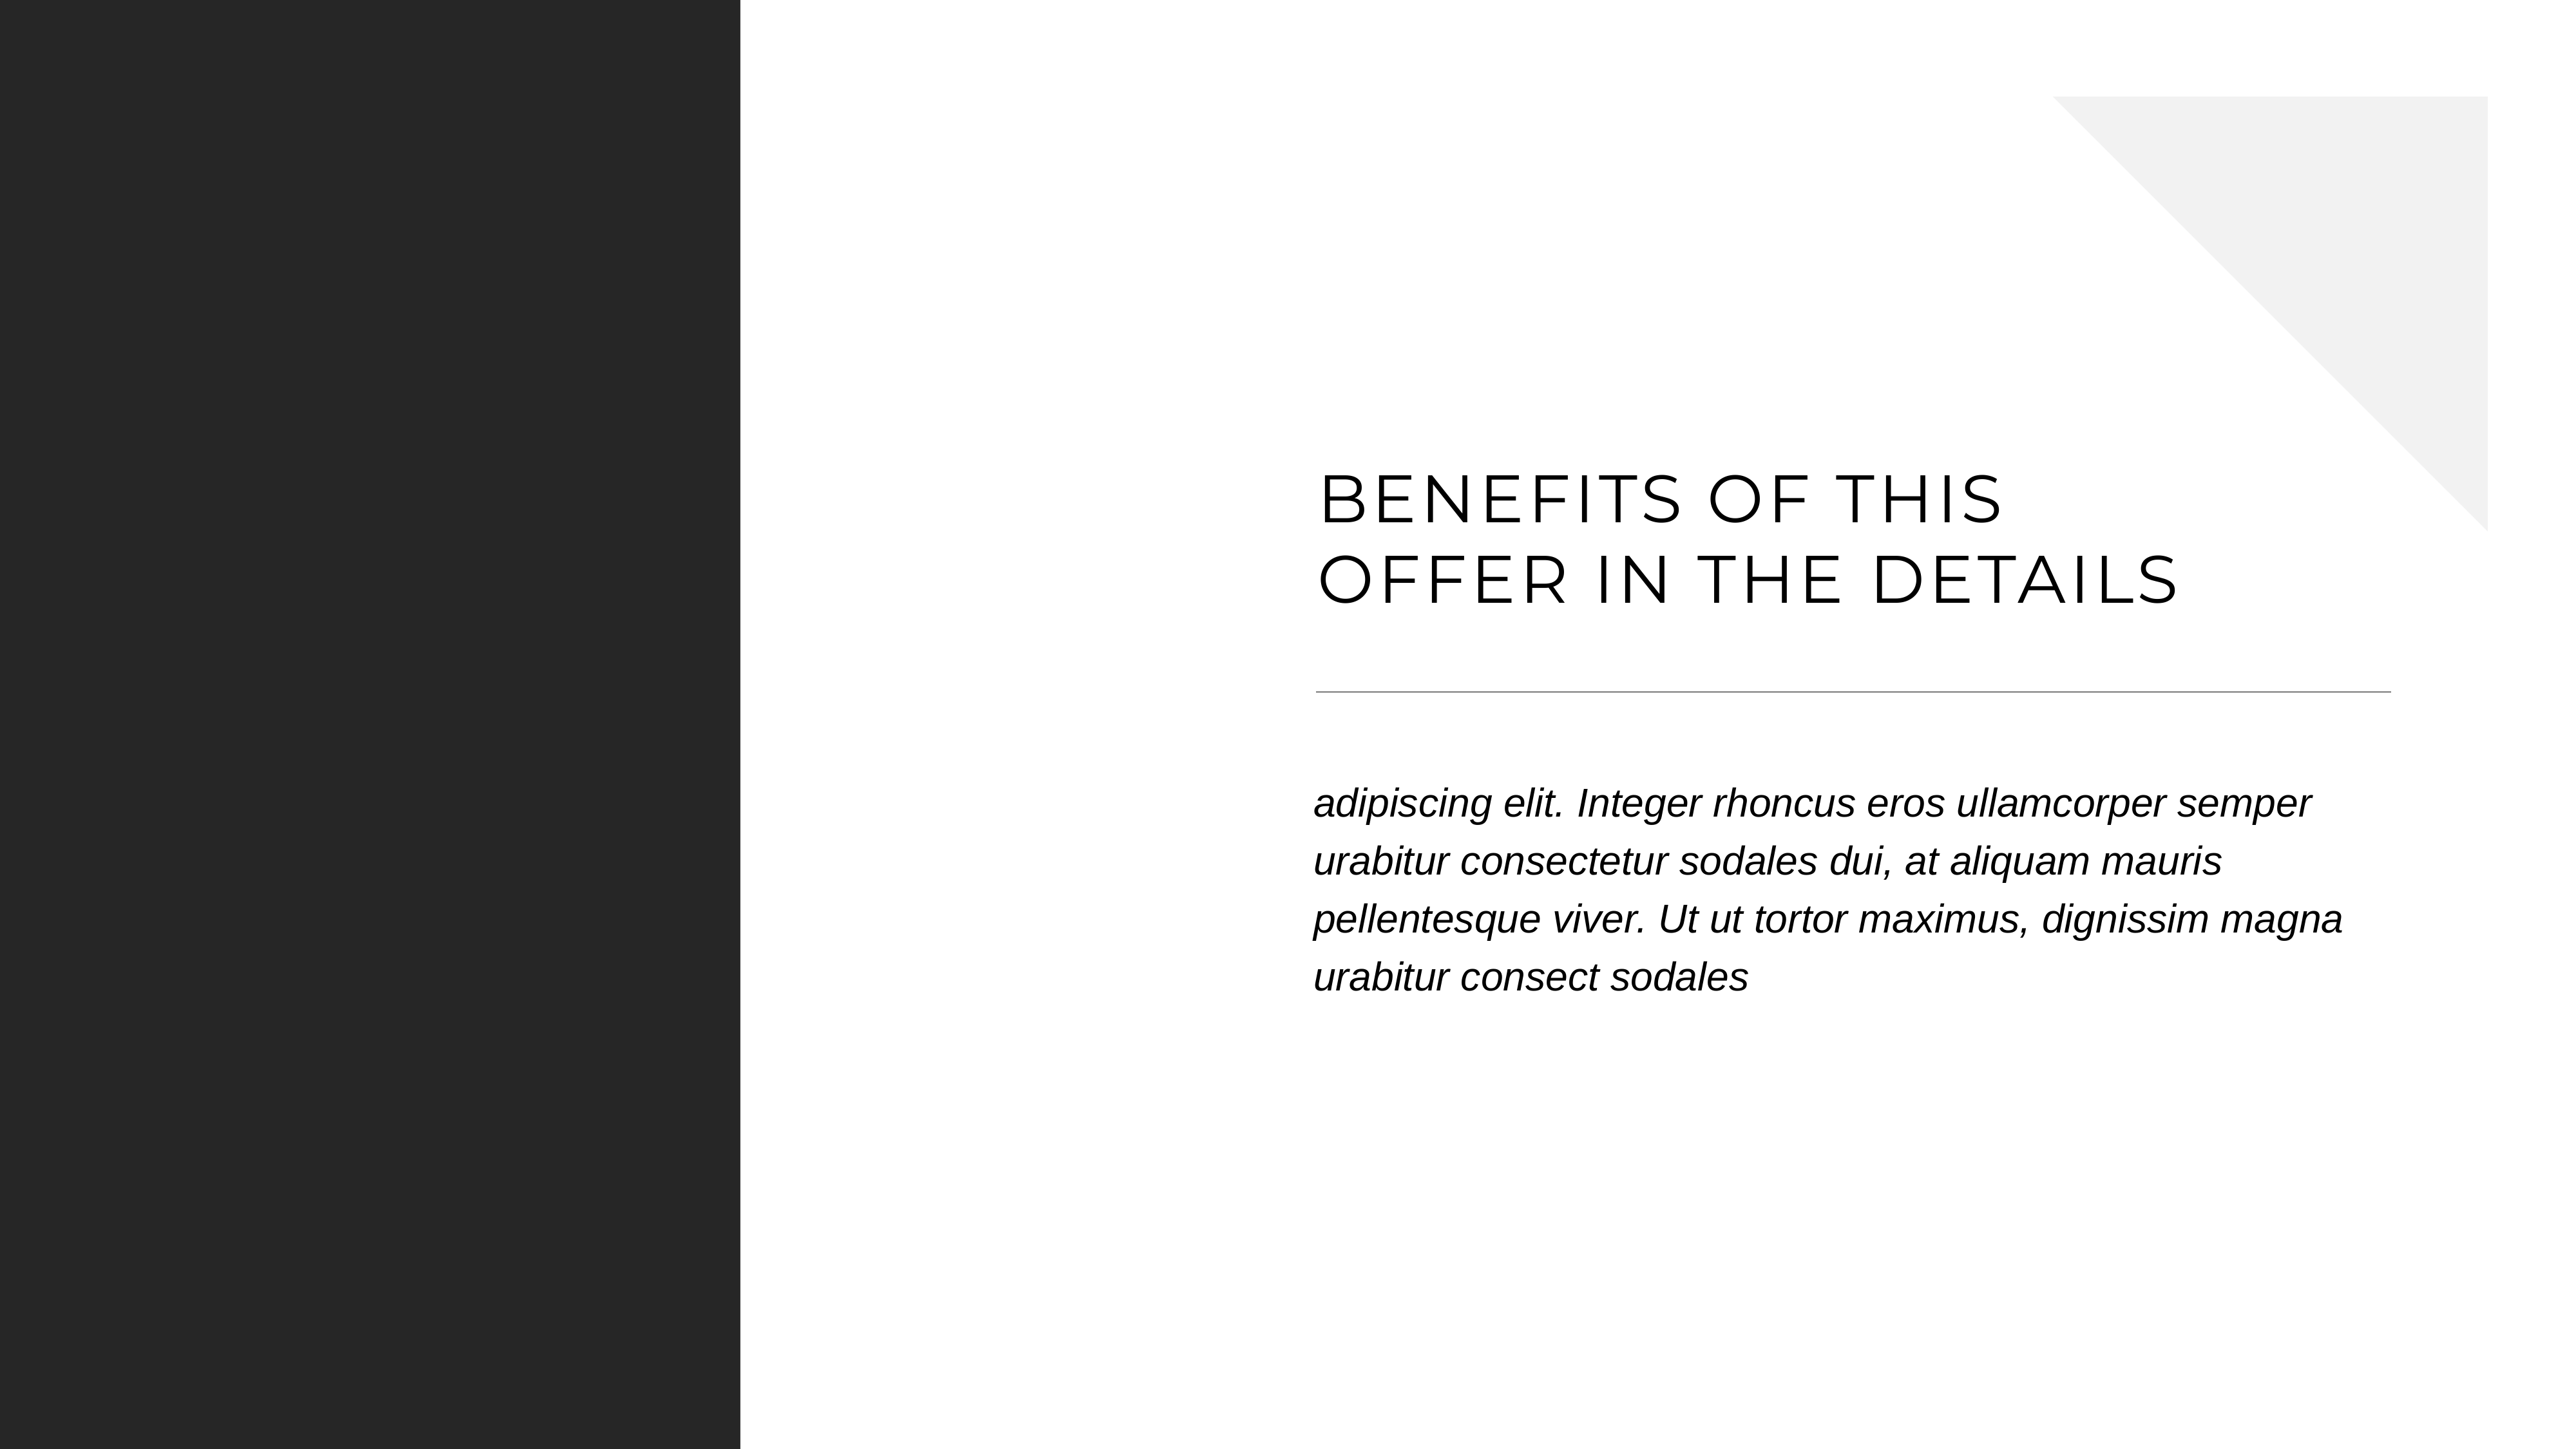

BENEFITS OF THIS OFFER IN THE DETAILS
adipiscing elit. Integer rhoncus eros ullamcorper semper urabitur consectetur sodales dui, at aliquam mauris pellentesque viver. Ut ut tortor maximus, dignissim magna  urabitur consect sodales